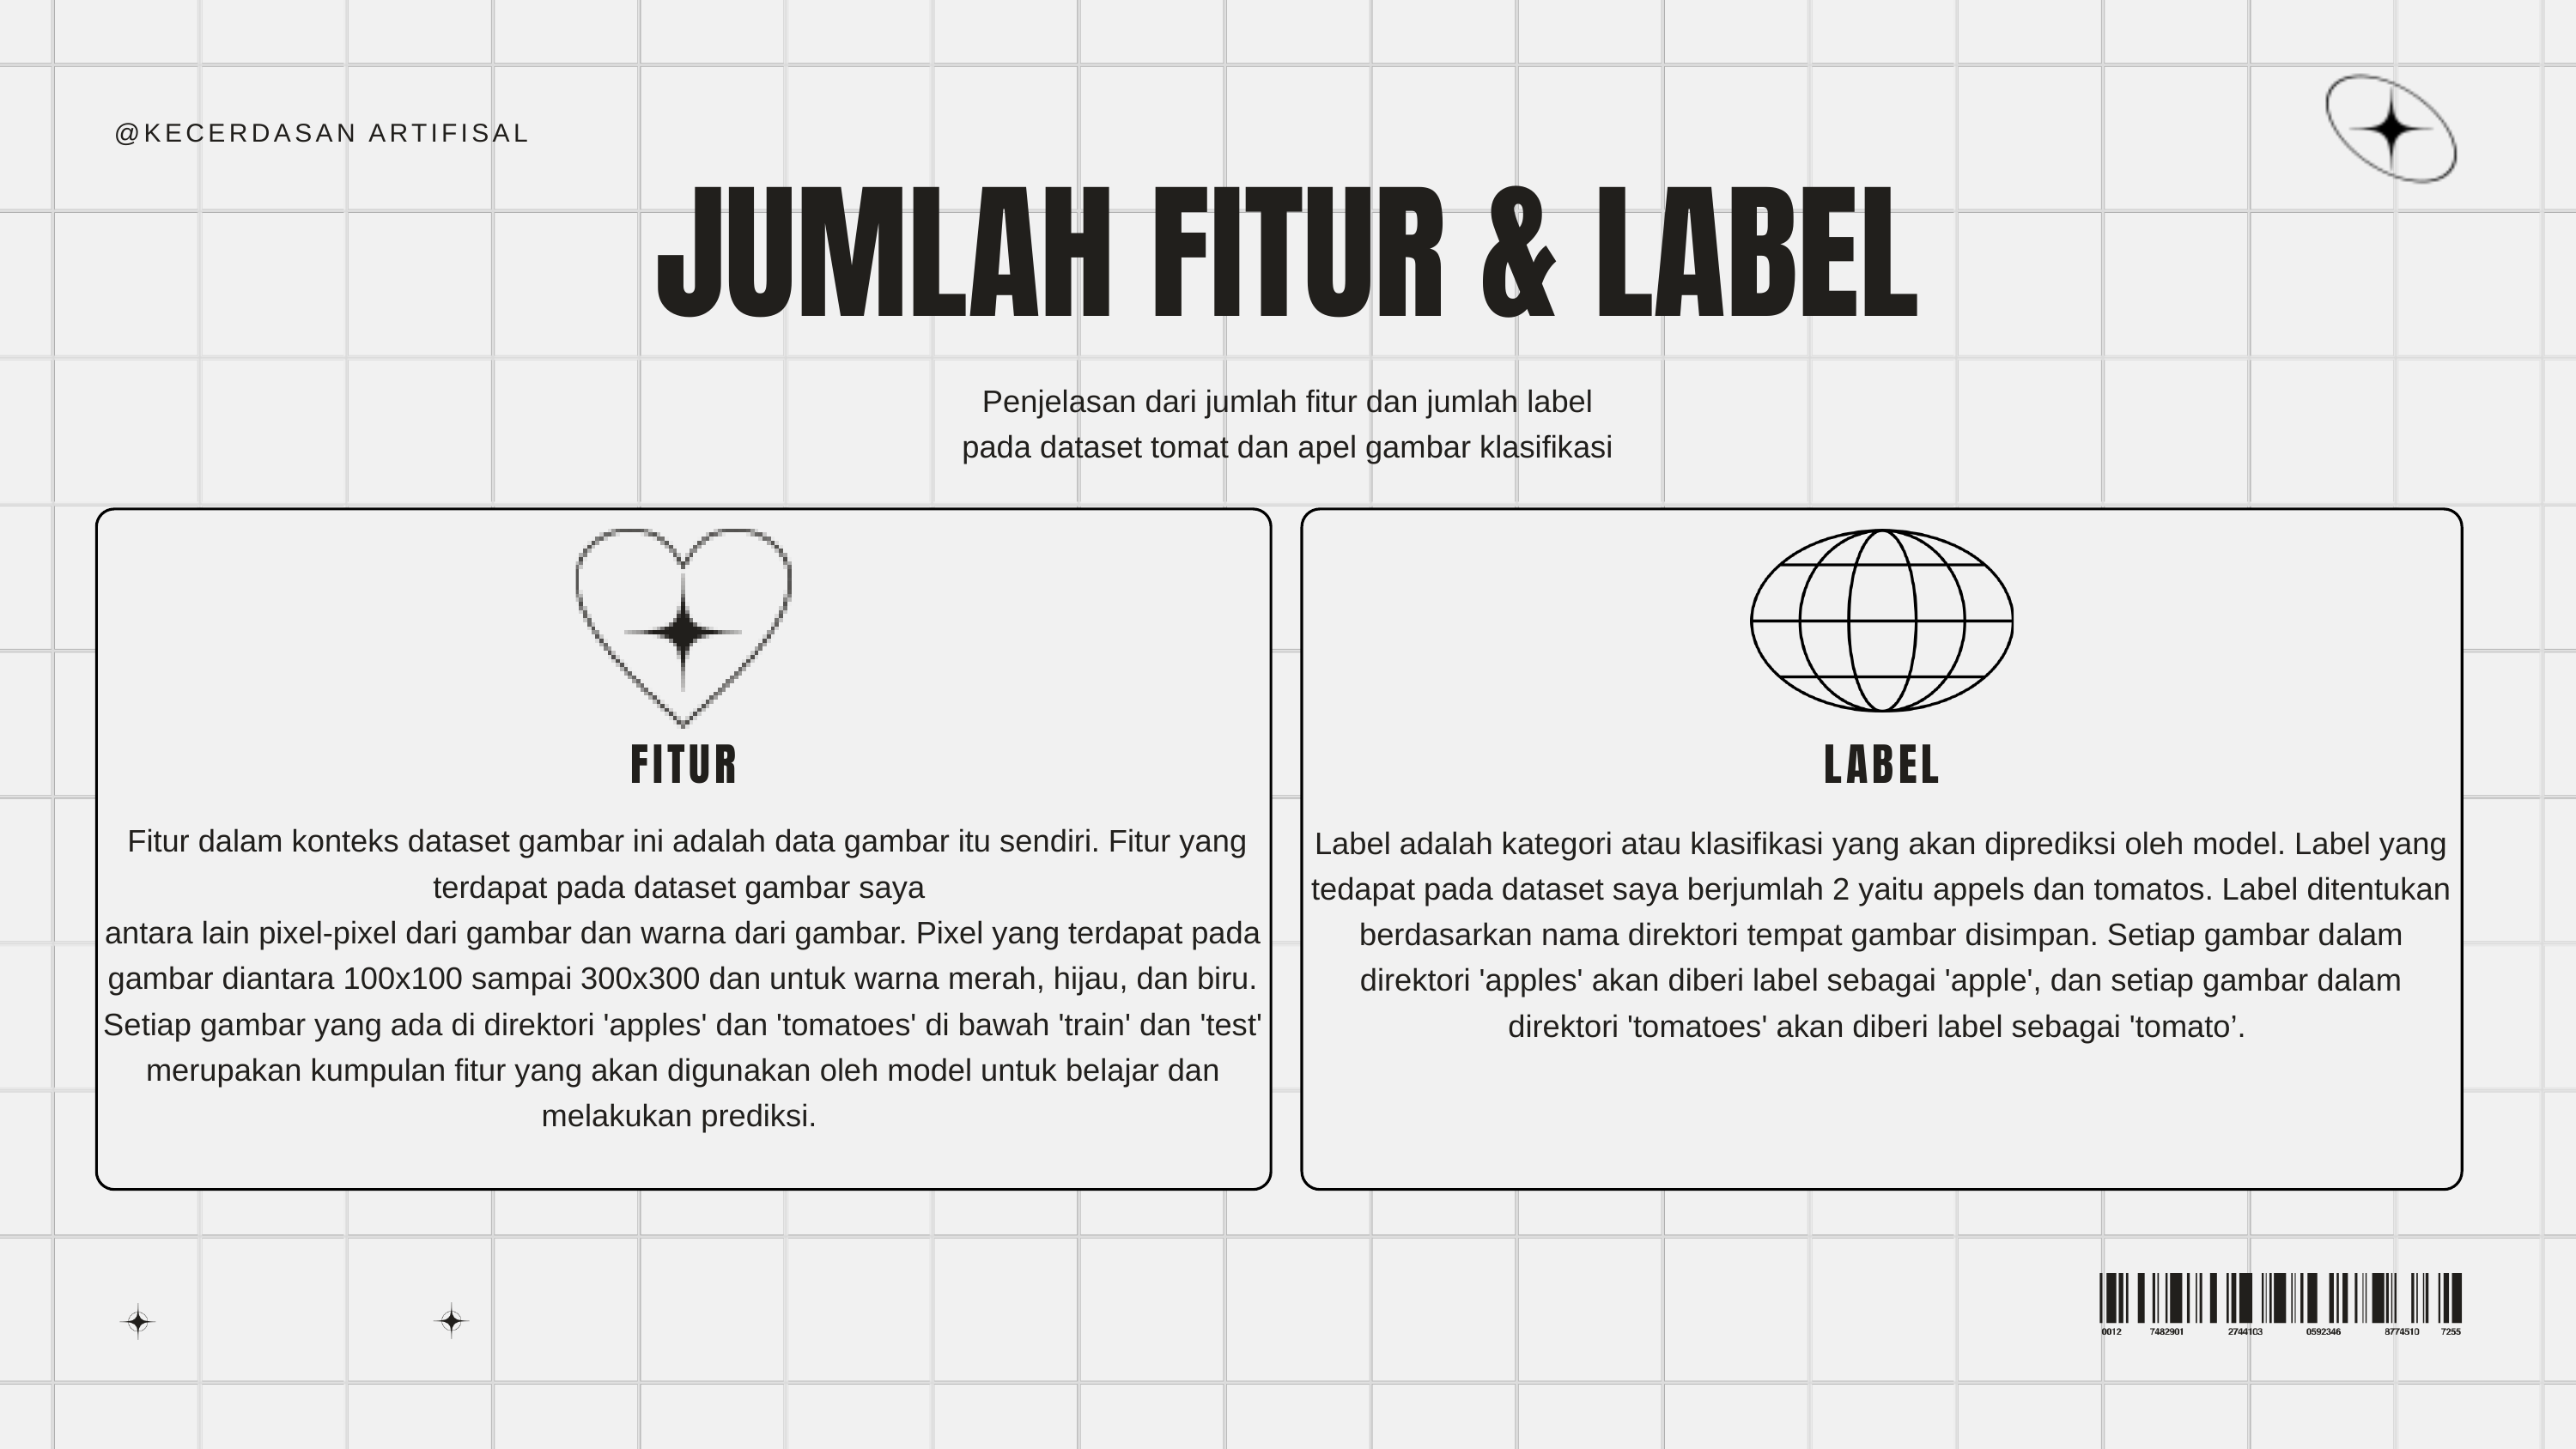

@KECERDASAN ARTIFISAL
JUMLAH FITUR & LABEL
Penjelasan dari jumlah fitur dan jumlah label
pada dataset tomat dan apel gambar klasifikasi

FITUR
LABEL
 Fitur dalam konteks dataset gambar ini adalah data gambar itu sendiri. Fitur yang terdapat pada dataset gambar saya
antara lain pixel-pixel dari gambar dan warna dari gambar. Pixel yang terdapat pada gambar diantara 100x100 sampai 300x300 dan untuk warna merah, hijau, dan biru. Setiap gambar yang ada di direktori 'apples' dan 'tomatoes' di bawah 'train' dan 'test' merupakan kumpulan fitur yang akan digunakan oleh model untuk belajar dan melakukan prediksi.
Label adalah kategori atau klasifikasi yang akan diprediksi oleh model. Label yang tedapat pada dataset saya berjumlah 2 yaitu appels dan tomatos. Label ditentukan berdasarkan nama direktori tempat gambar disimpan. Setiap gambar dalam direktori 'apples' akan diberi label sebagai 'apple', dan setiap gambar dalam direktori 'tomatoes' akan diberi label sebagai 'tomato’.